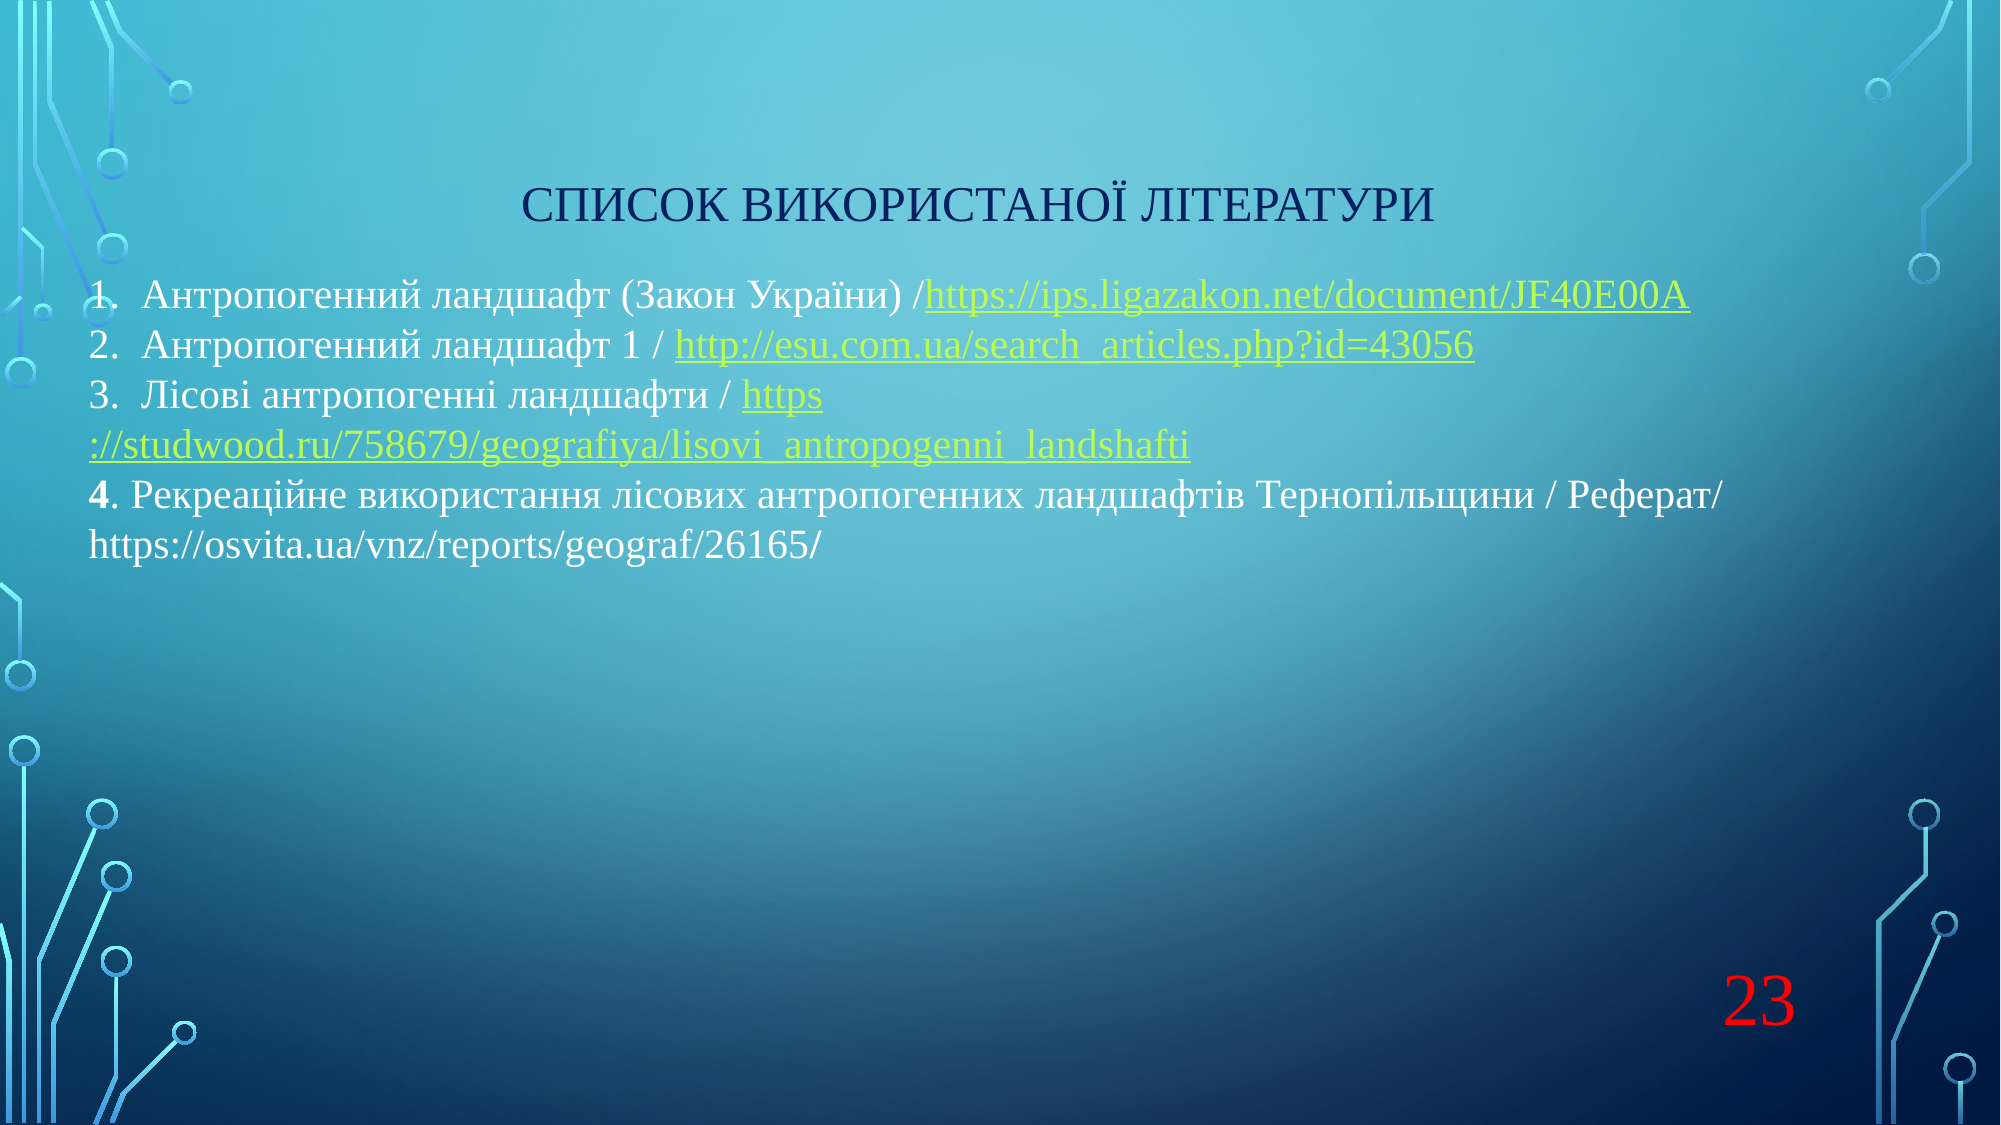

СПИСОК ВИКОРИСТАНОЇ ЛІТЕРАТУРИ

1.  Антропогенний ландшафт (Закон України) /https://ips.ligazakon.net/document/JF40E00A
2.  Антропогенний ландшафт 1 / http://esu.com.ua/search_articles.php?id=43056
3.  Лісові антропогенні ландшафти / https://studwood.ru/758679/geografiya/lisovi_antropogenni_landshafti
4. Рекреаційне використання лісових антропогенних ландшафтів Тернопільщини / Реферат/ https://osvita.ua/vnz/reports/geograf/26165/

23